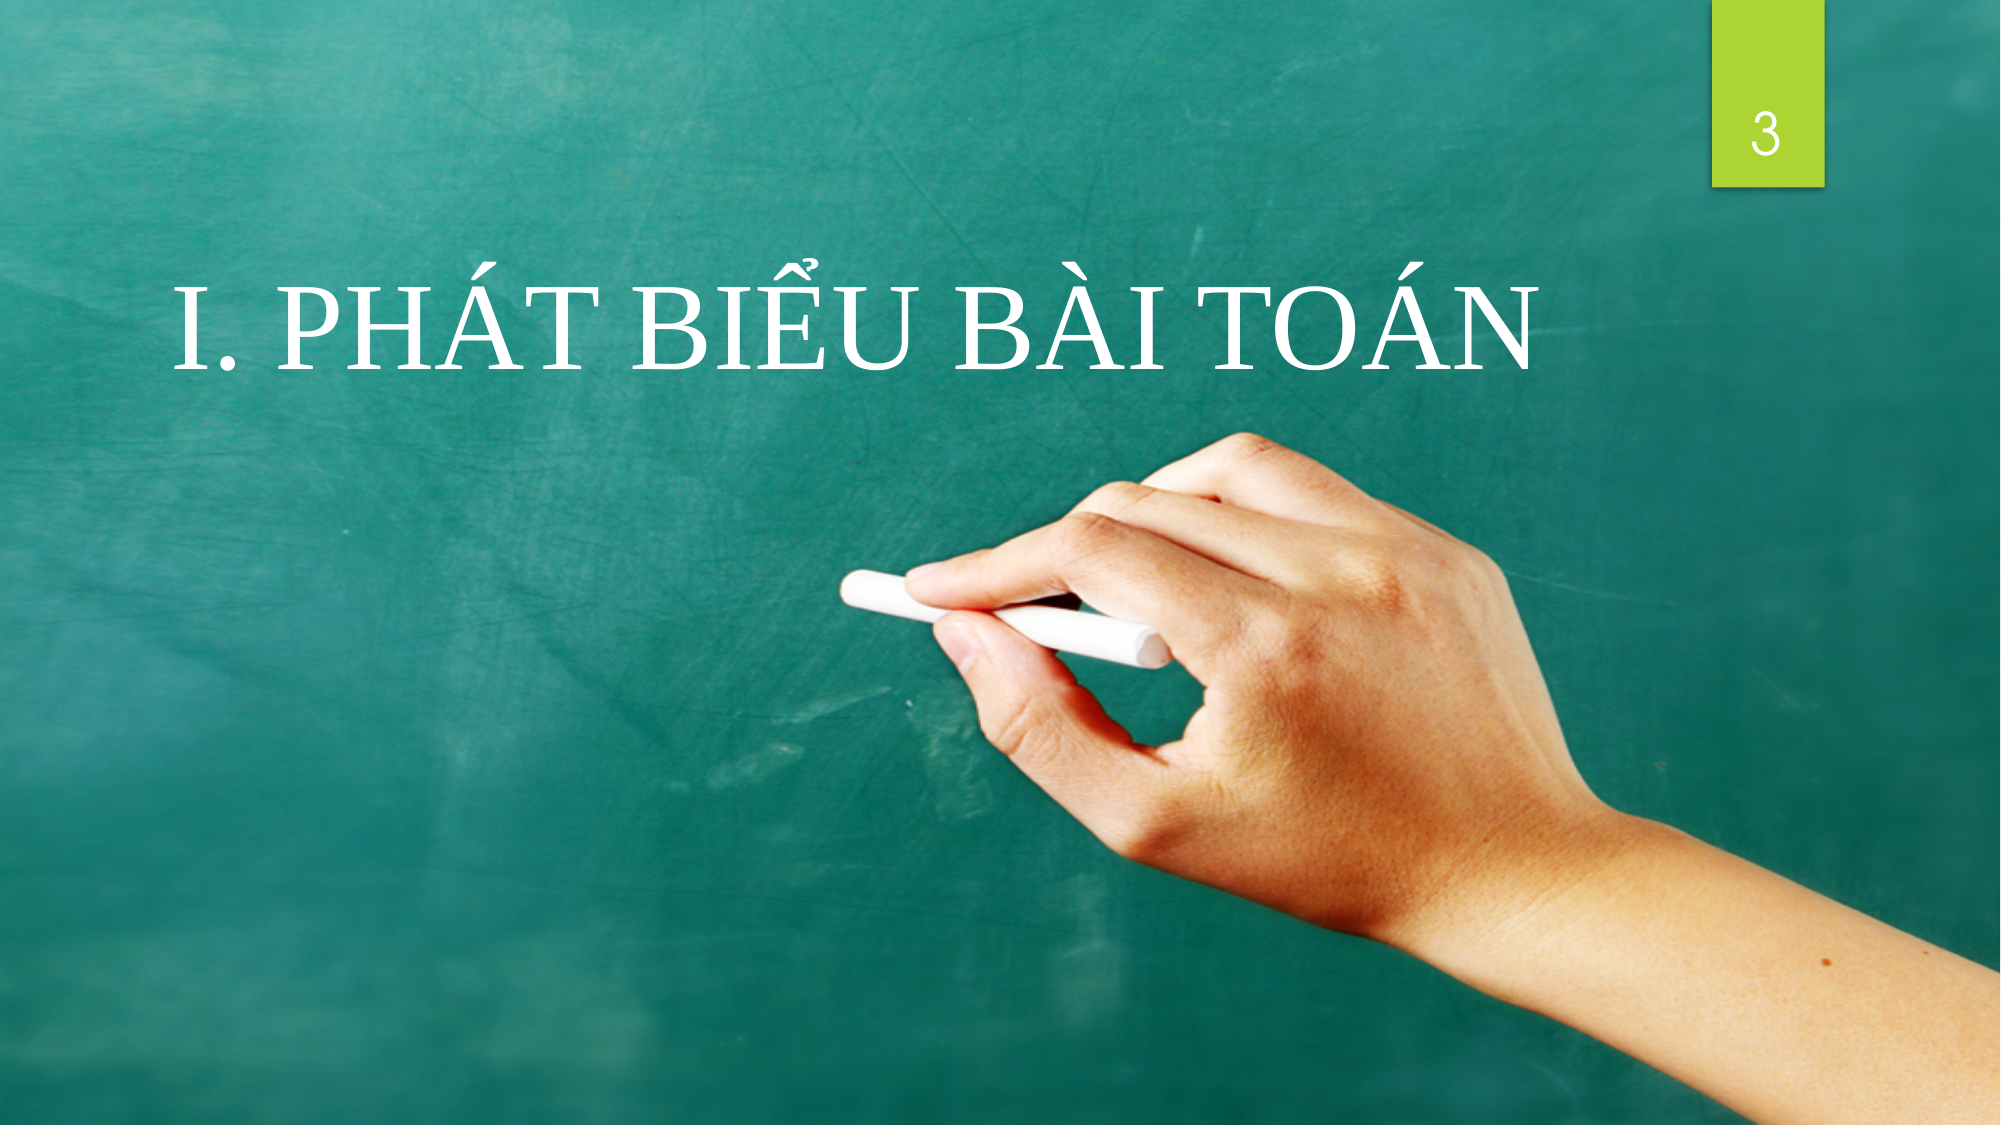

3
# I. PHÁT BIỂU BÀI TOÁN